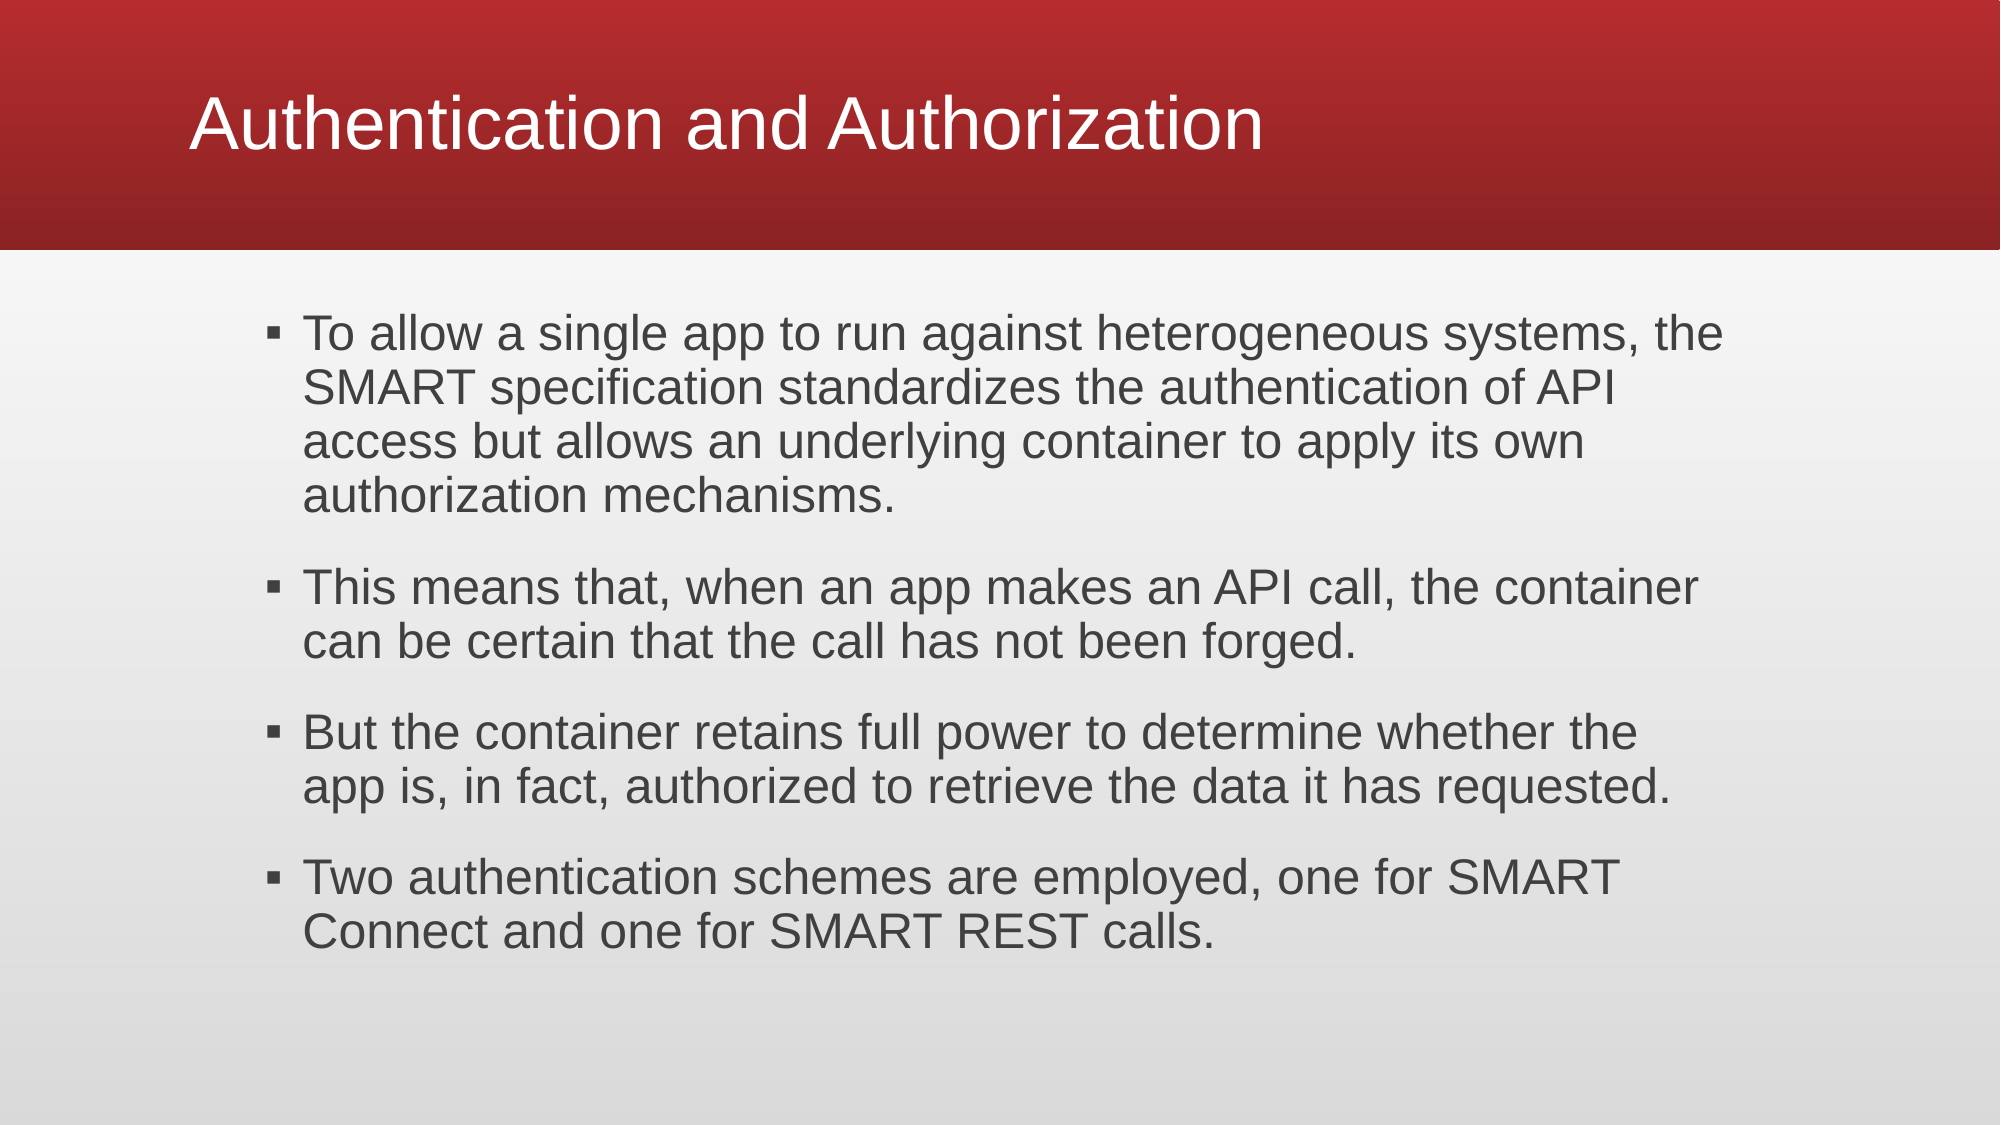

# Authentication and Authorization
To allow a single app to run against heterogeneous systems, the SMART speciﬁcation standardizes the authentication of API access but allows an underlying container to apply its own authorization mechanisms.
This means that, when an app makes an API call, the container can be certain that the call has not been forged.
But the container retains full power to determine whether the app is, in fact, authorized to retrieve the data it has requested.
Two authentication schemes are employed, one for SMART Connect and one for SMART REST calls.